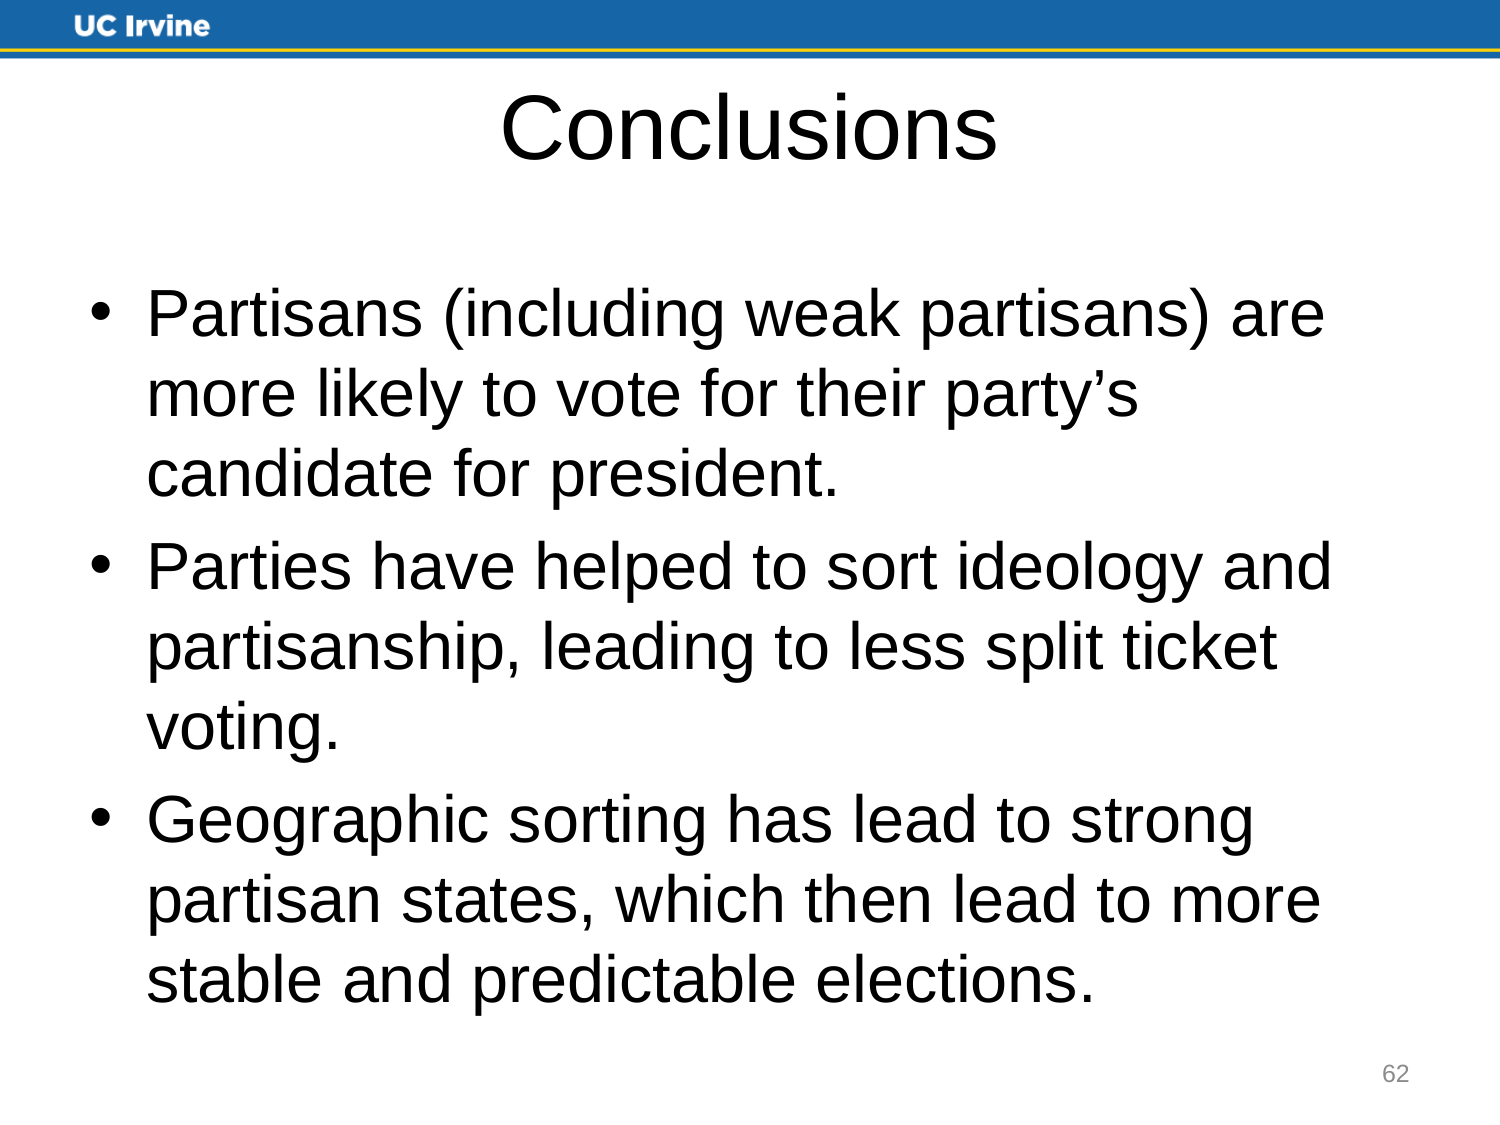

# Conclusions
Partisans (including weak partisans) are more likely to vote for their party’s candidate for president.
Parties have helped to sort ideology and partisanship, leading to less split ticket voting.
Geographic sorting has lead to strong partisan states, which then lead to more stable and predictable elections.

62